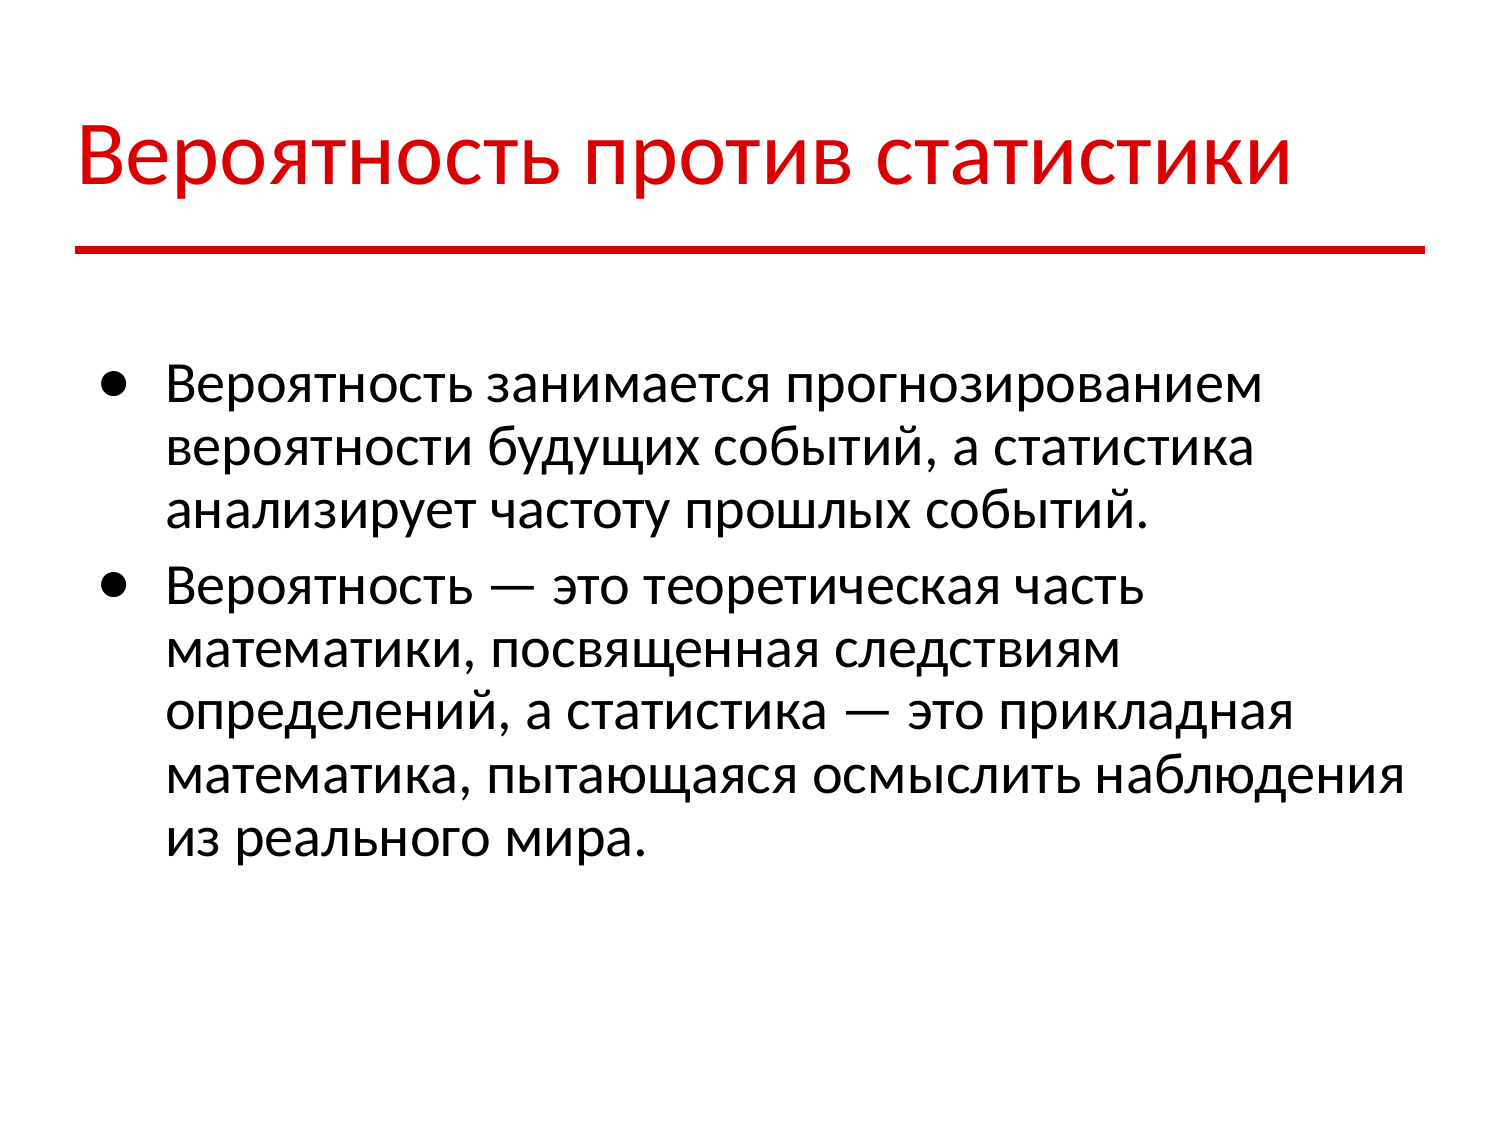

# Вероятность против статистики
Вероятность занимается прогнозированием вероятности будущих событий, а статистика анализирует частоту прошлых событий.
Вероятность — это теоретическая часть математики, посвященная следствиям определений, а статистика — это прикладная математика, пытающаяся осмыслить наблюдения из реального мира.